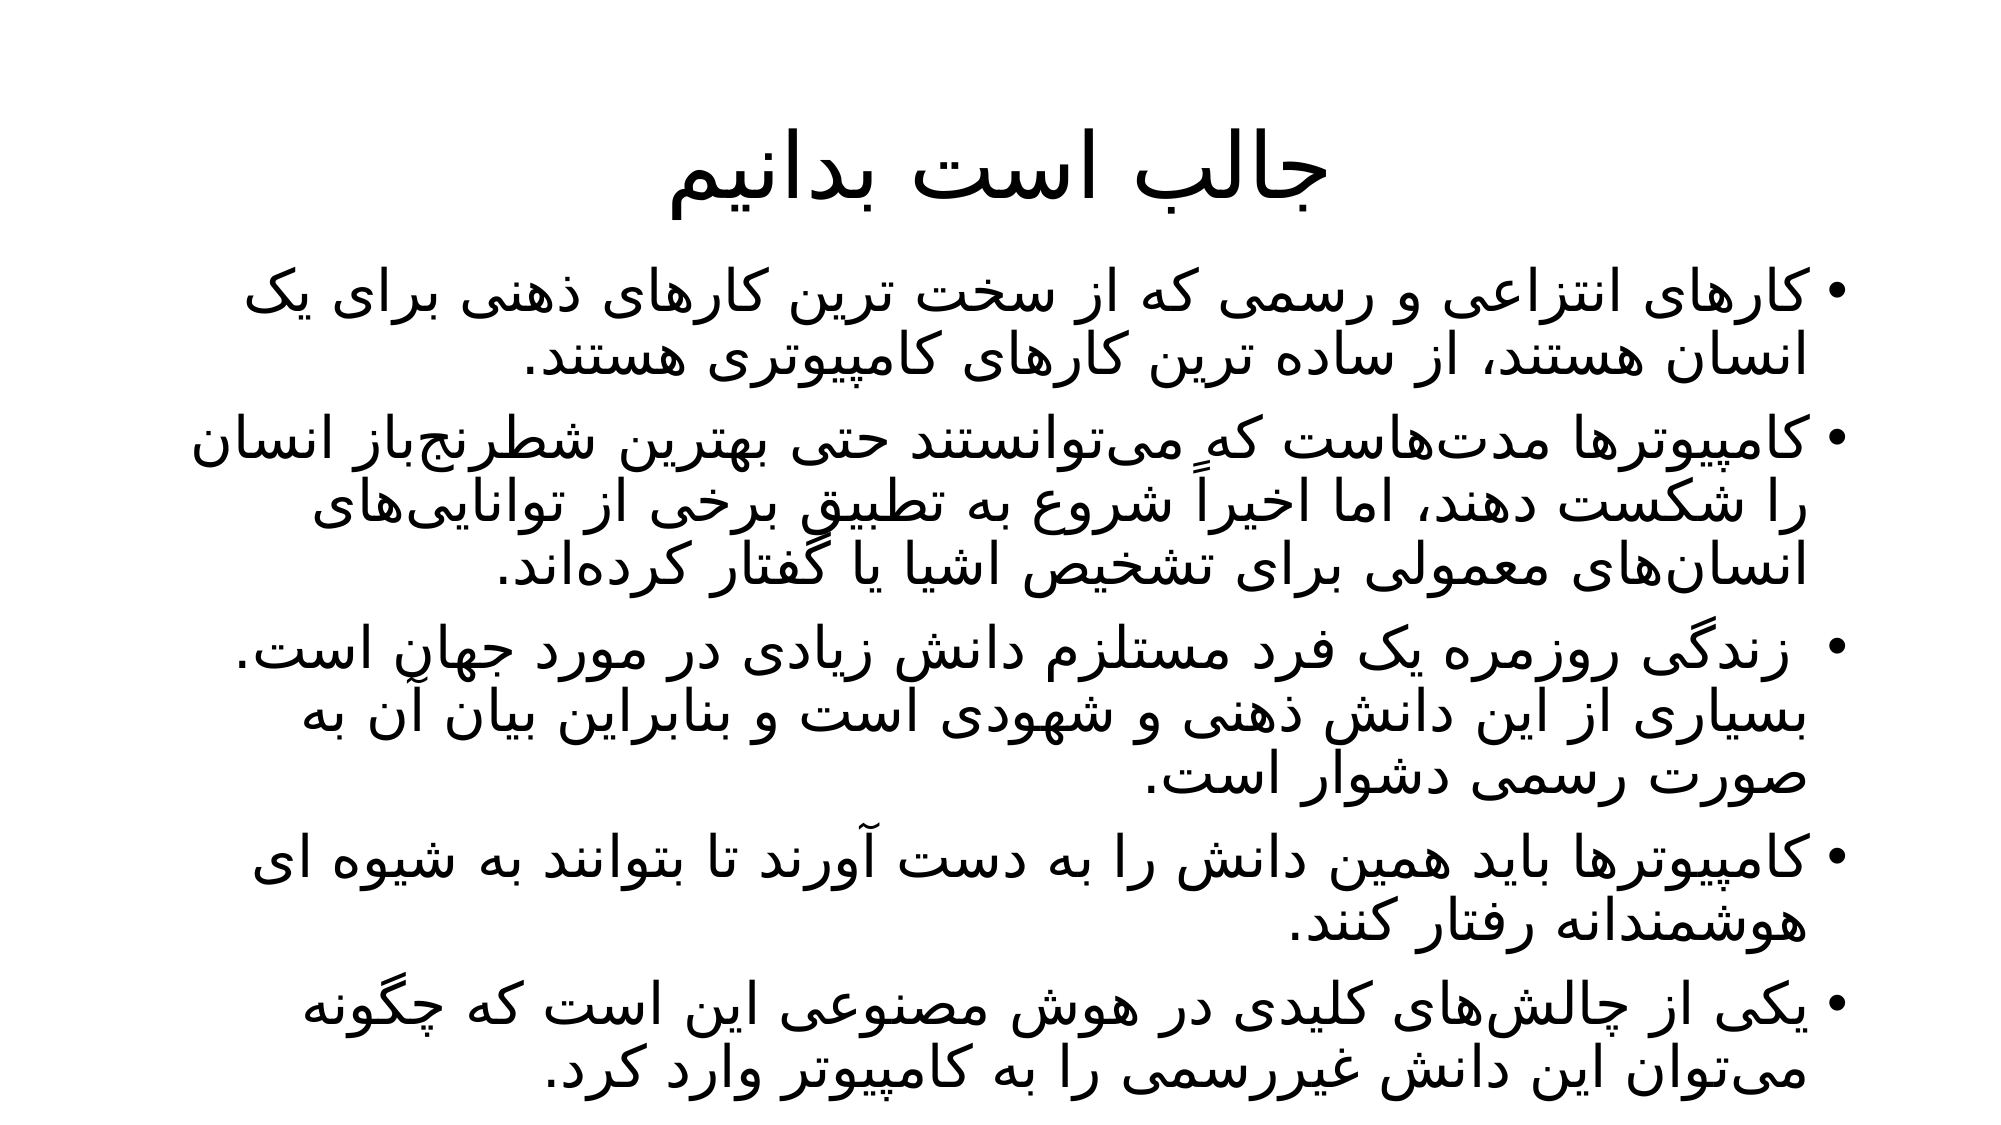

# جالب است بدانیم
کارهای انتزاعی و رسمی که از سخت ترین کارهای ذهنی برای یک انسان هستند، از ساده ترین کارهای کامپیوتری هستند.
کامپیوتر‌ها مدت‌هاست که می‌توانستند حتی بهترین شطرنج‌باز انسان را شکست دهند، اما اخیراً شروع به تطبیق برخی از توانایی‌های انسان‌های معمولی برای تشخیص اشیا یا گفتار کرده‌اند.
 زندگی روزمره یک فرد مستلزم دانش زیادی در مورد جهان است. بسیاری از این دانش ذهنی و شهودی است و بنابراین بیان آن به صورت رسمی دشوار است.
کامپیوترها باید همین دانش را به دست آورند تا بتوانند به شیوه ای هوشمندانه رفتار کنند.
یکی از چالش‌های کلیدی در هوش مصنوعی این است که چگونه می‌توان این دانش غیررسمی را به کامپیوتر وارد کرد.